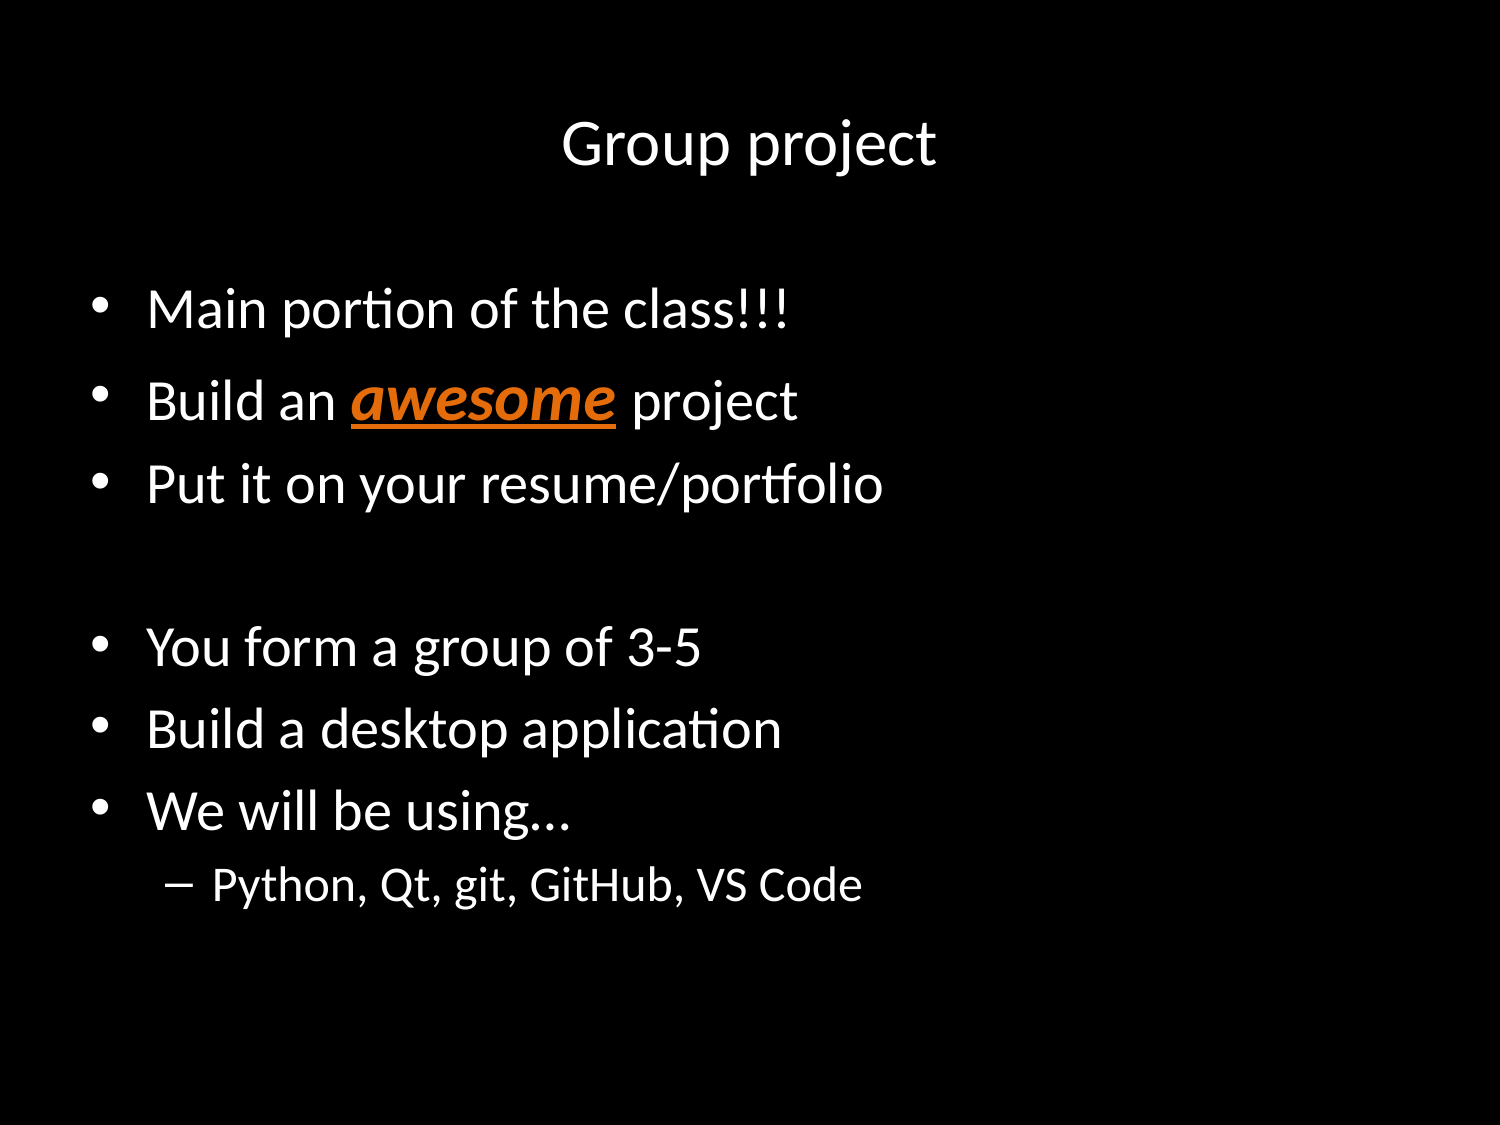

# Group project
Main portion of the class!!!
Build an awesome project
Put it on your resume/portfolio

You form a group of 3-5
Build a desktop application
We will be using…
Python, Qt, git, GitHub, VS Code